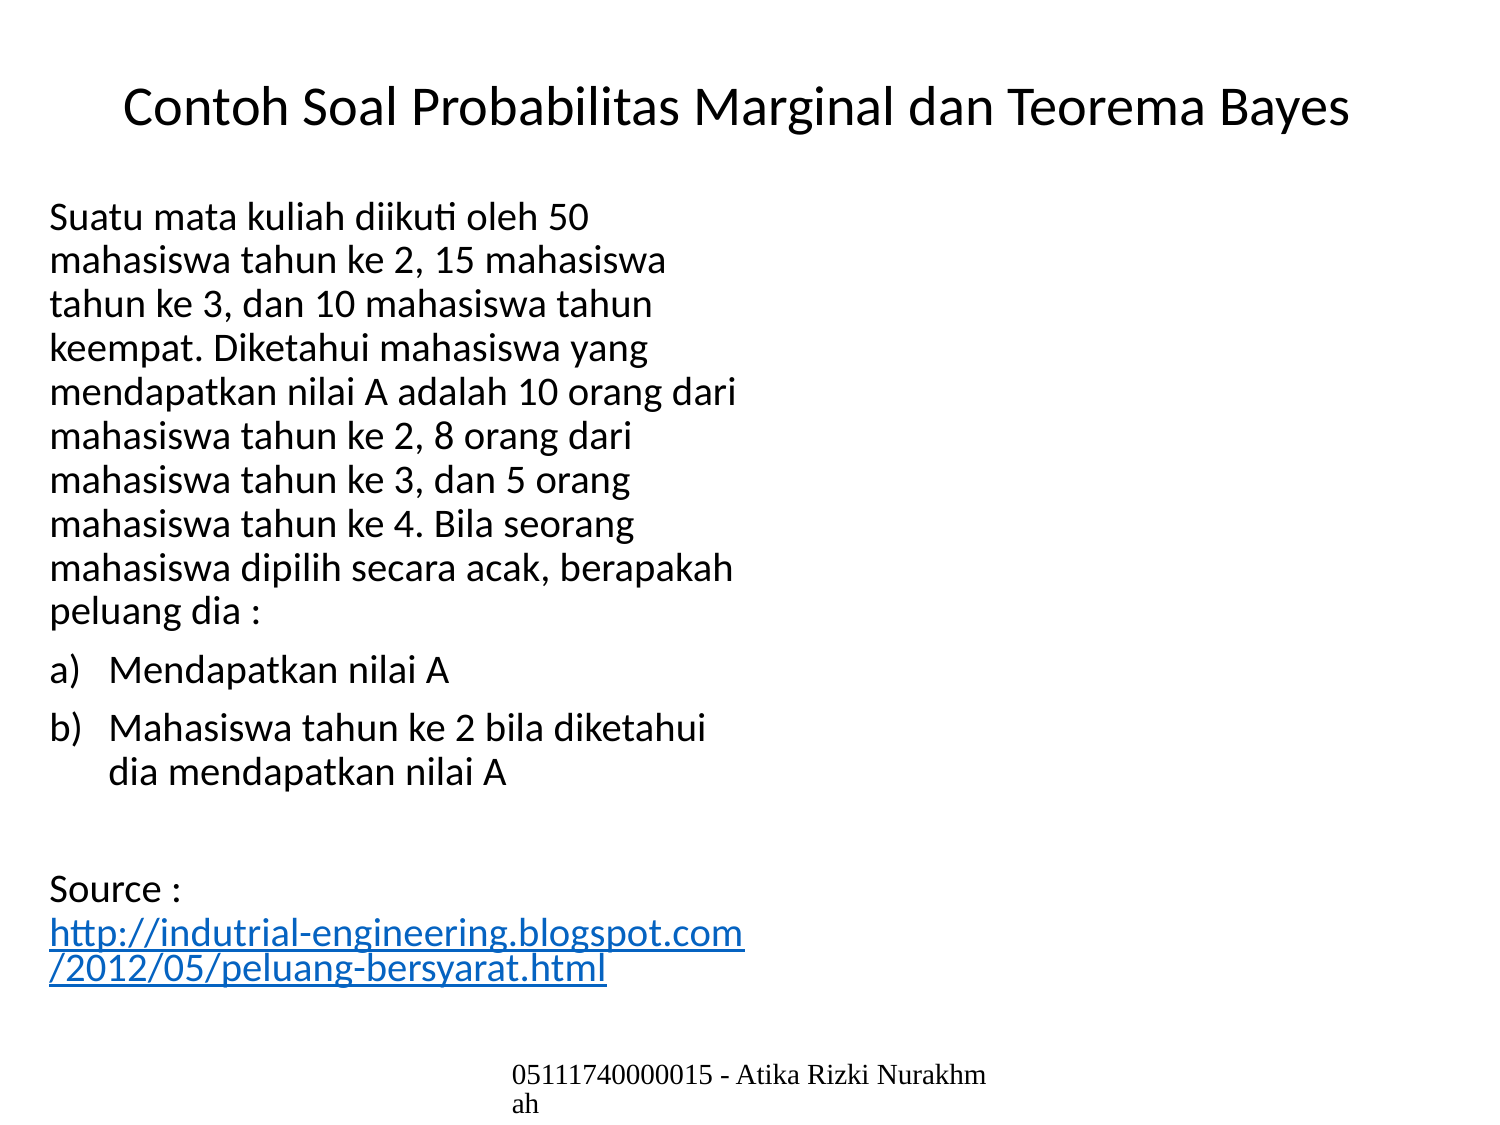

# Contoh Soal Probabilitas Marginal dan Teorema Bayes
Suatu mata kuliah diikuti oleh 50 mahasiswa tahun ke 2, 15 mahasiswa tahun ke 3, dan 10 mahasiswa tahun keempat. Diketahui mahasiswa yang mendapatkan nilai A adalah 10 orang dari mahasiswa tahun ke 2, 8 orang dari mahasiswa tahun ke 3, dan 5 orang mahasiswa tahun ke 4. Bila seorang mahasiswa dipilih secara acak, berapakah peluang dia :
Mendapatkan nilai A
Mahasiswa tahun ke 2 bila diketahui dia mendapatkan nilai A

Source : http://indutrial-engineering.blogspot.com/2012/05/peluang-bersyarat.html
05111740000015 - Atika Rizki Nurakhmah